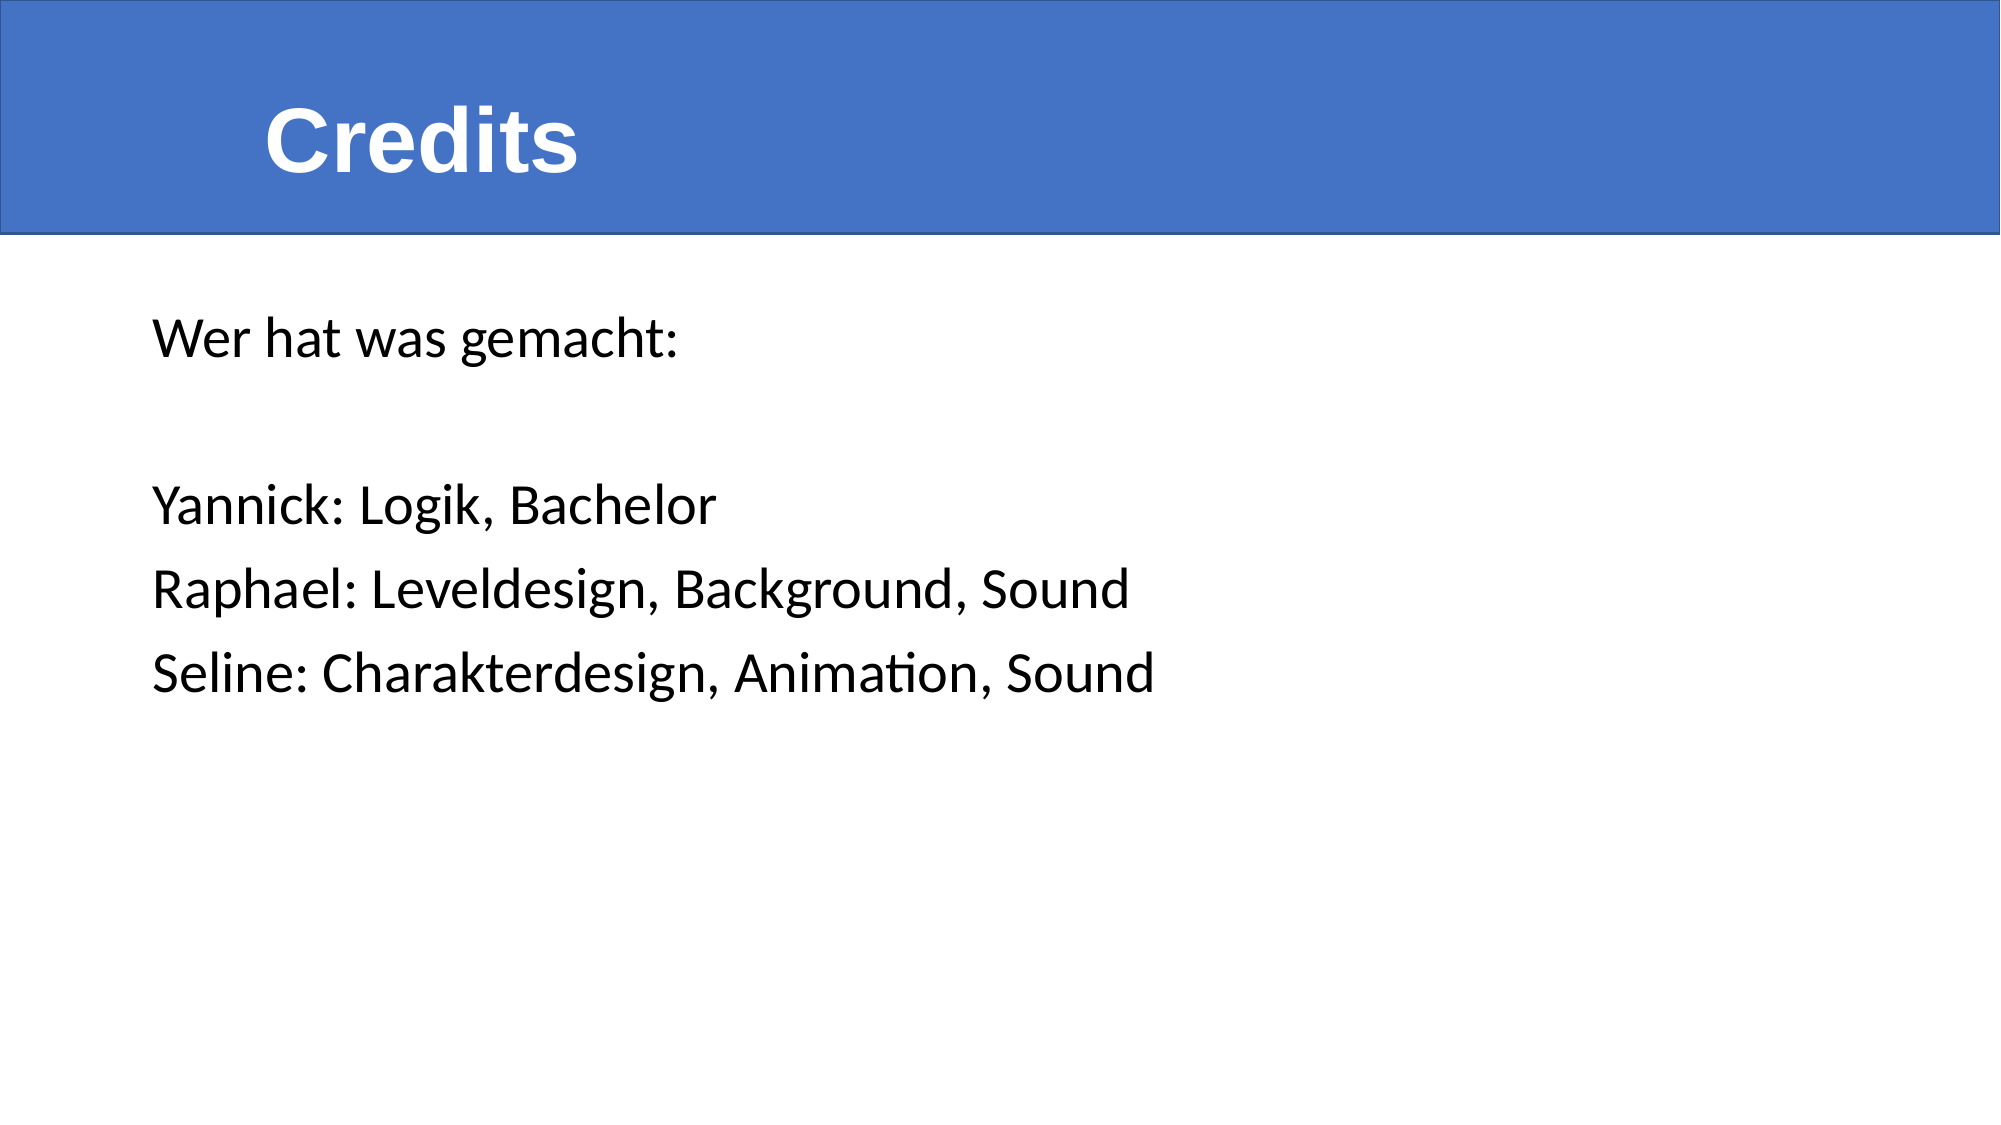

Credits
Wer hat was gemacht:

Yannick: Logik, Bachelor
Raphael: Leveldesign, Background, Sound
Seline: Charakterdesign, Animation, Sound